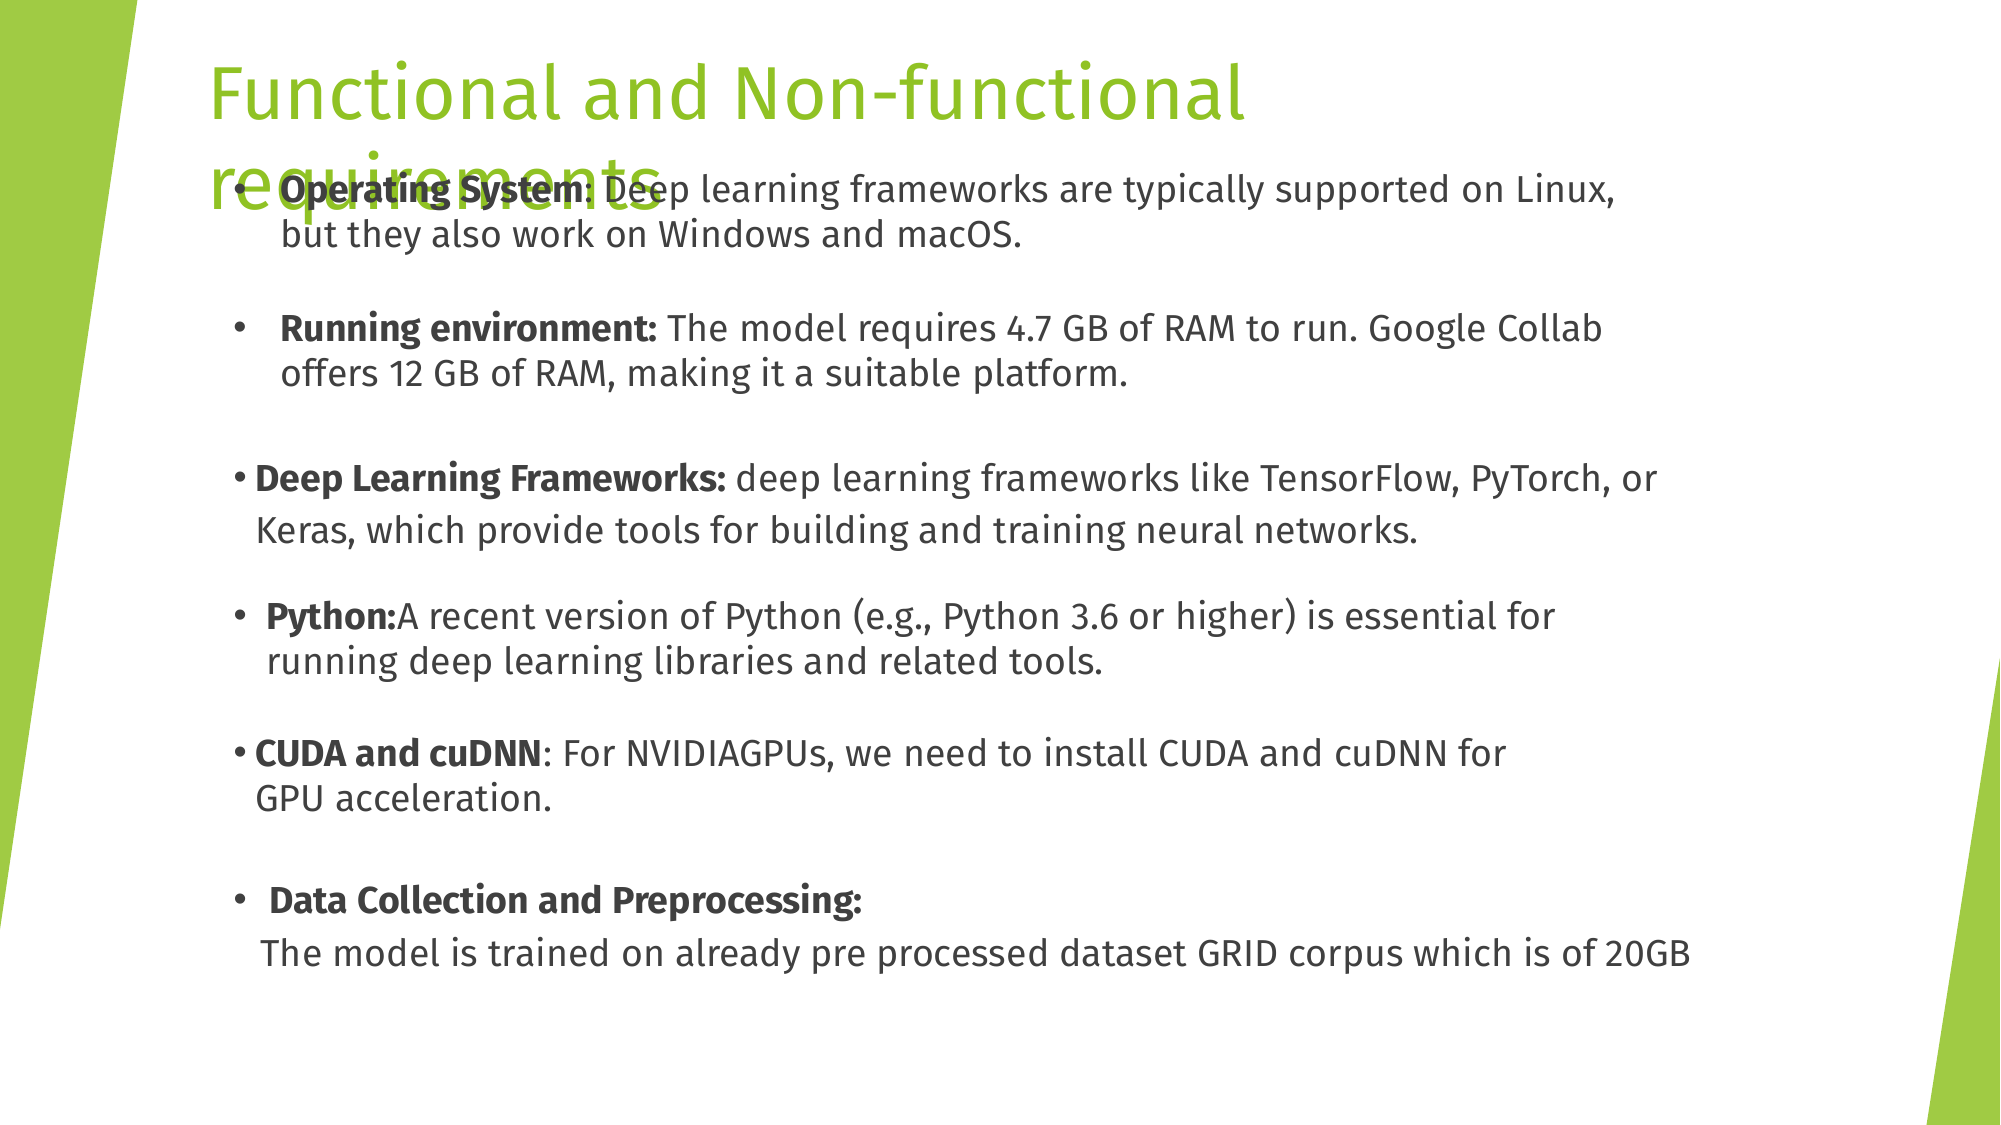

# Functional and Non-functional requirements
Operating System: Deep learning frameworks are typically supported on Linux, but they also work on Windows and macOS.

Running environment: The model requires 4.7 GB of RAM to run. Google Collab offers 12 GB of RAM, making it a suitable platform.

Deep Learning Frameworks: deep learning frameworks like TensorFlow, PyTorch, or Keras, which provide tools for building and training neural networks.
Python:A recent version of Python (e.g., Python 3.6 or higher) is essential for running deep learning libraries and related tools.

CUDA and cuDNN: For NVIDIAGPUs, we need to install CUDA and cuDNN for GPU acceleration.

Data Collection and Preprocessing:
   The model is trained on already pre processed dataset GRID corpus which is of 20GB